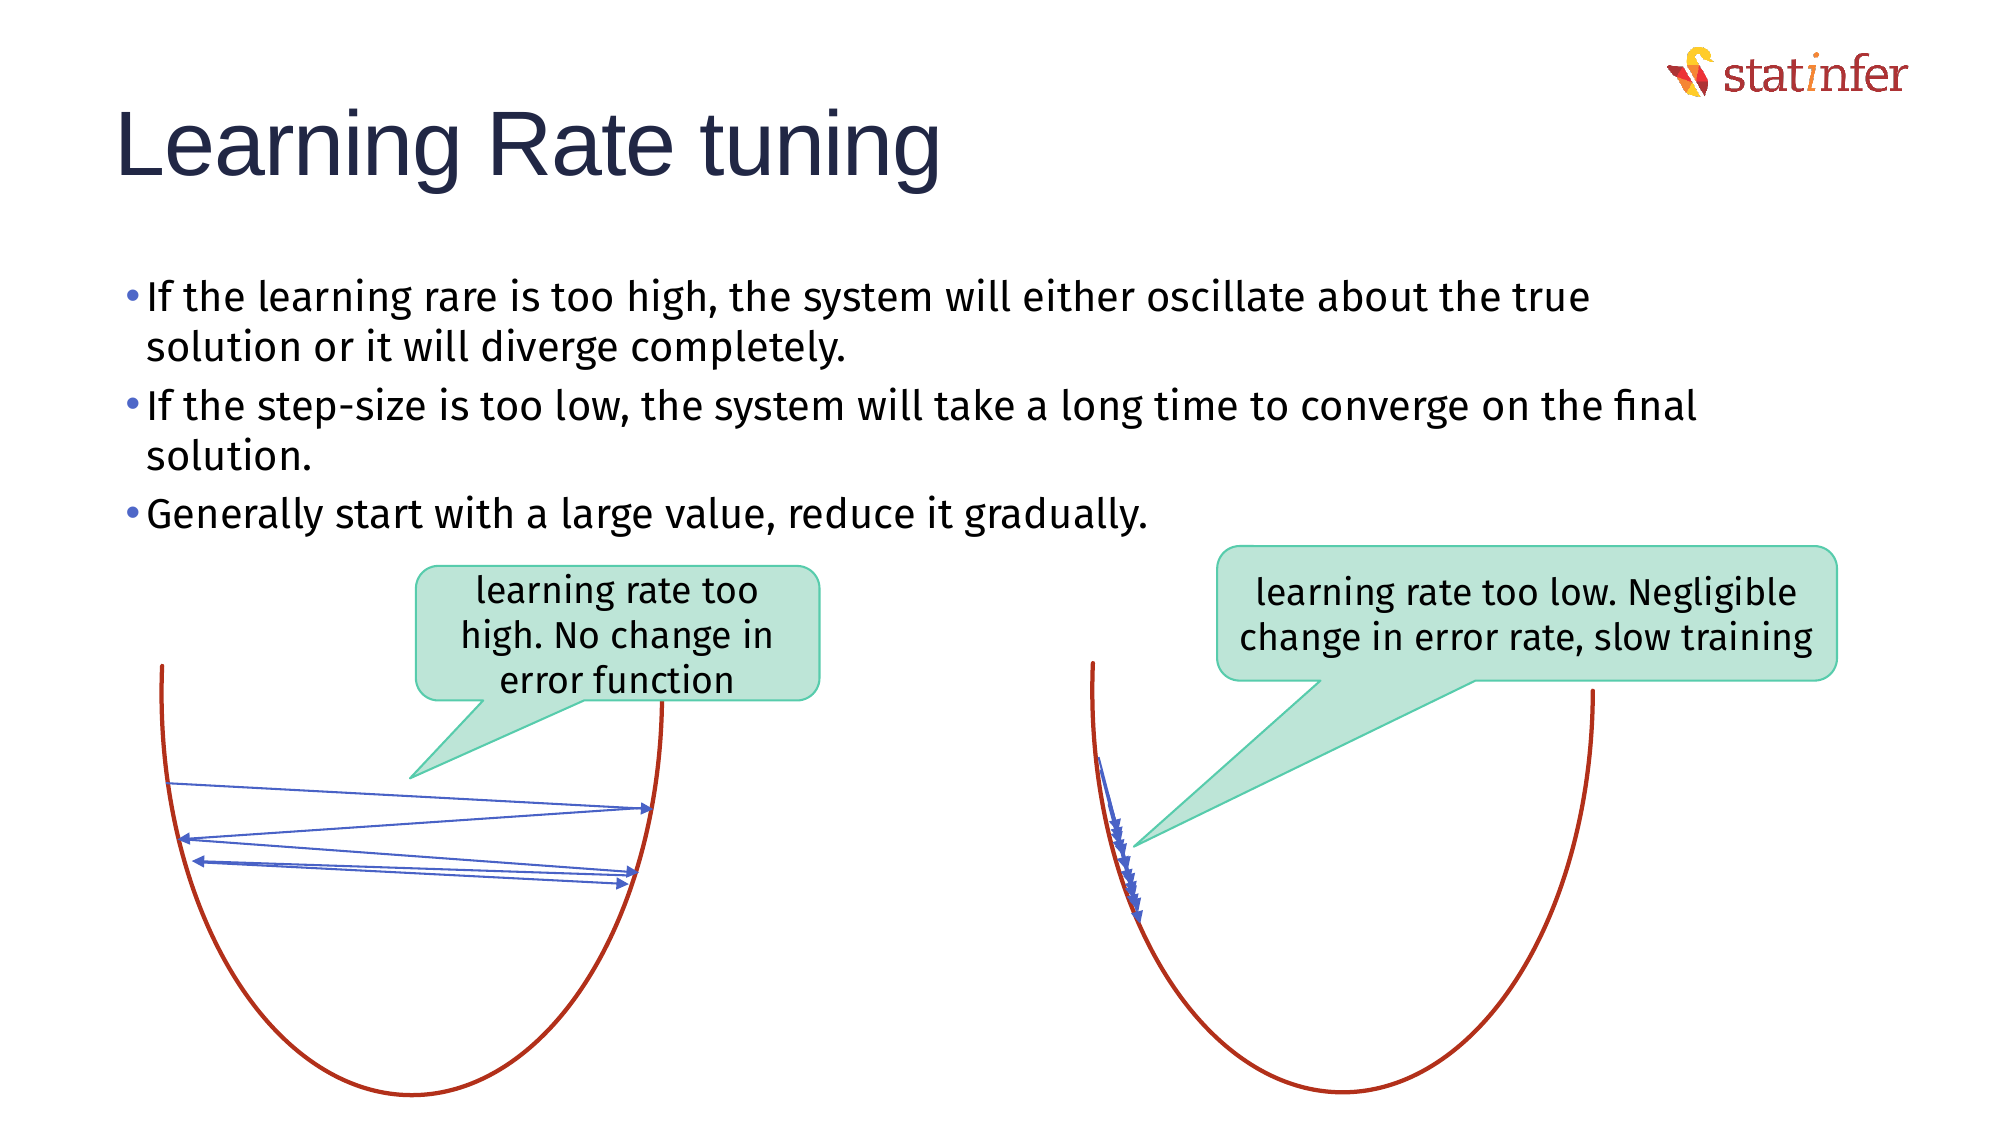

# Learning Rate tuning
If the learning rare is too high, the system will either oscillate about the true solution or it will diverge completely.
If the step-size is too low, the system will take a long time to converge on the final solution.
Generally start with a large value, reduce it gradually.

learning rate too low. Negligible change in error rate, slow training
learning rate too high. No change in error function
62